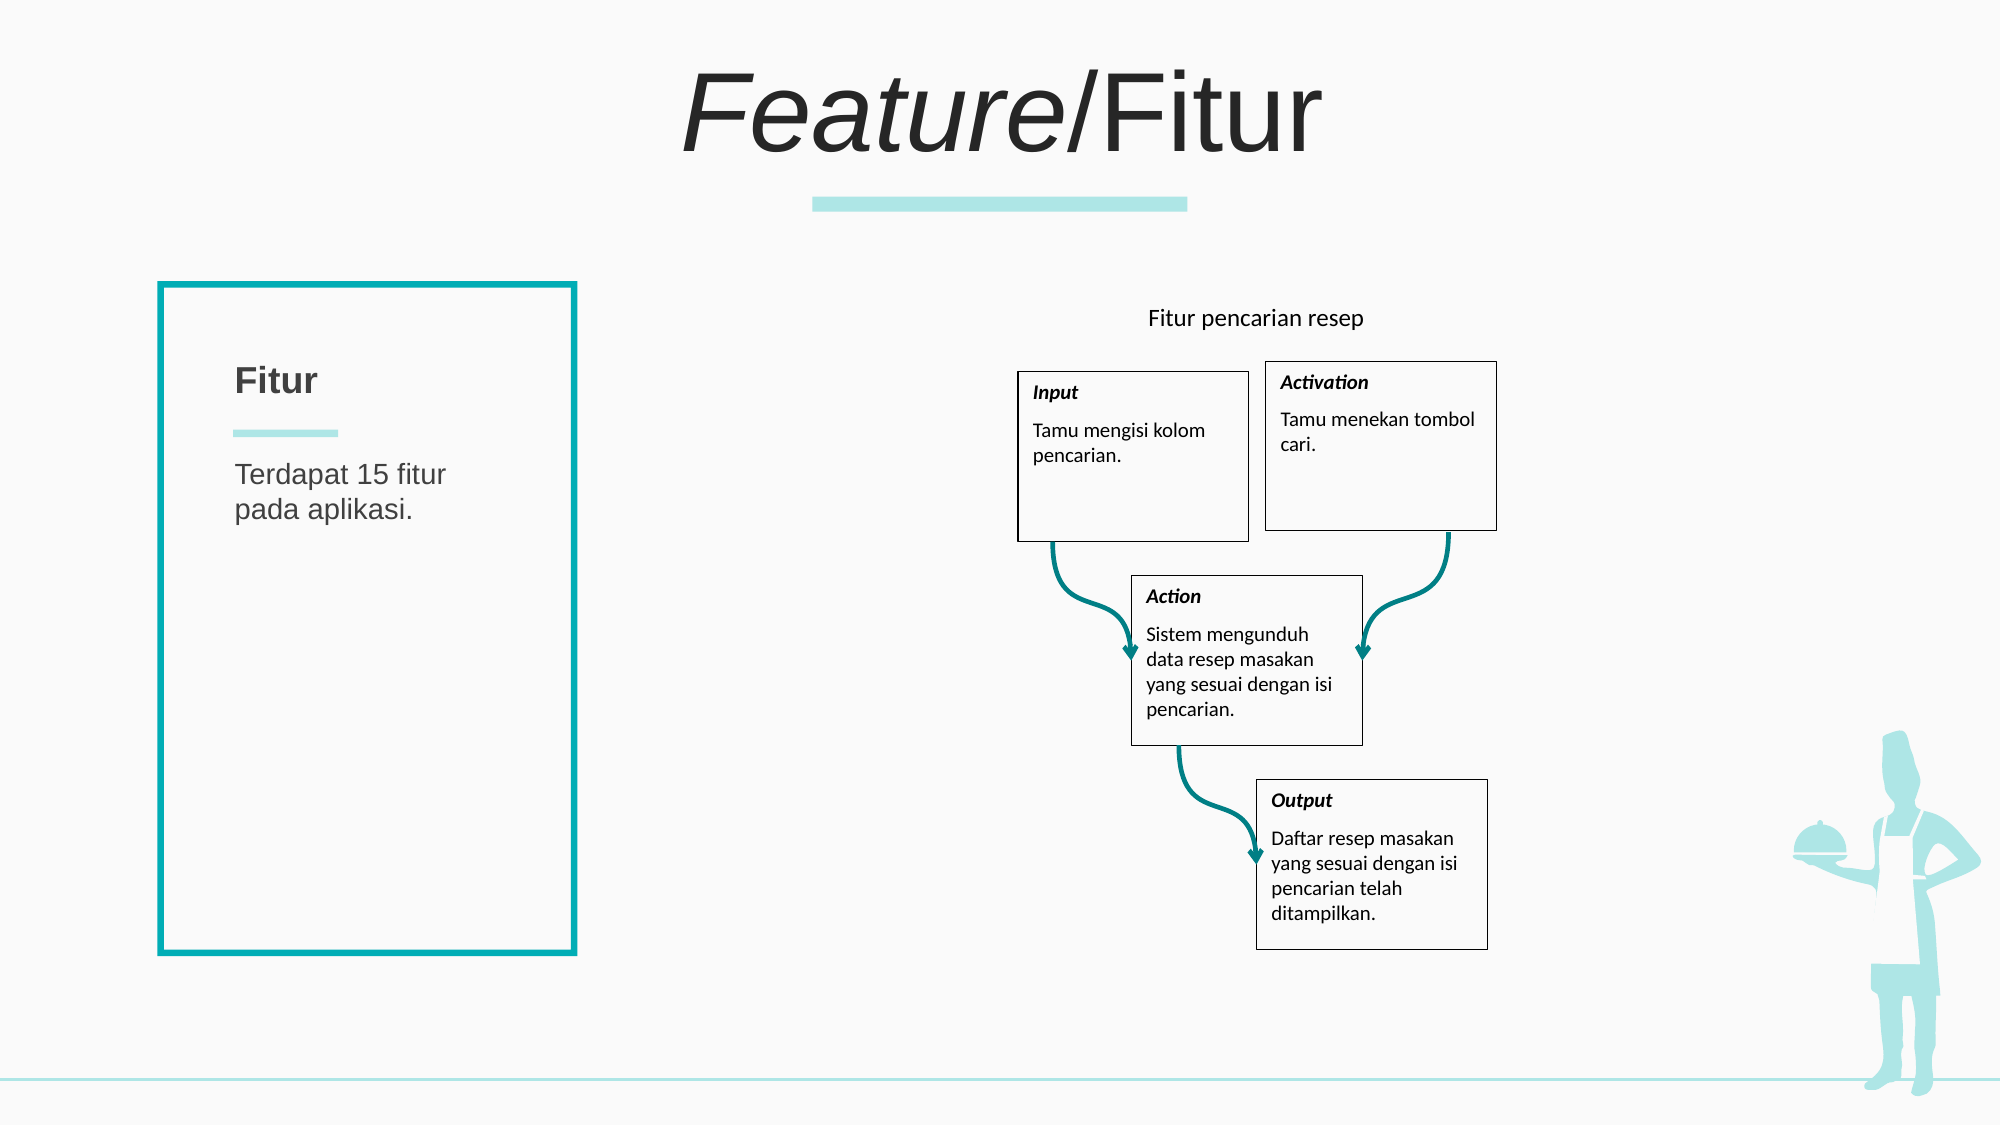

Feature/Fitur

Fitur pencarian resep
Activation
Tamu menekan tombol cari.
Input
Tamu mengisi kolom pencarian.
Action
Sistem mengunduh data resep masakan yang sesuai dengan isi pencarian.
Output
Daftar resep masakan yang sesuai dengan isi pencarian telah ditampilkan.

Fitur

Terdapat 15 fitur pada aplikasi.